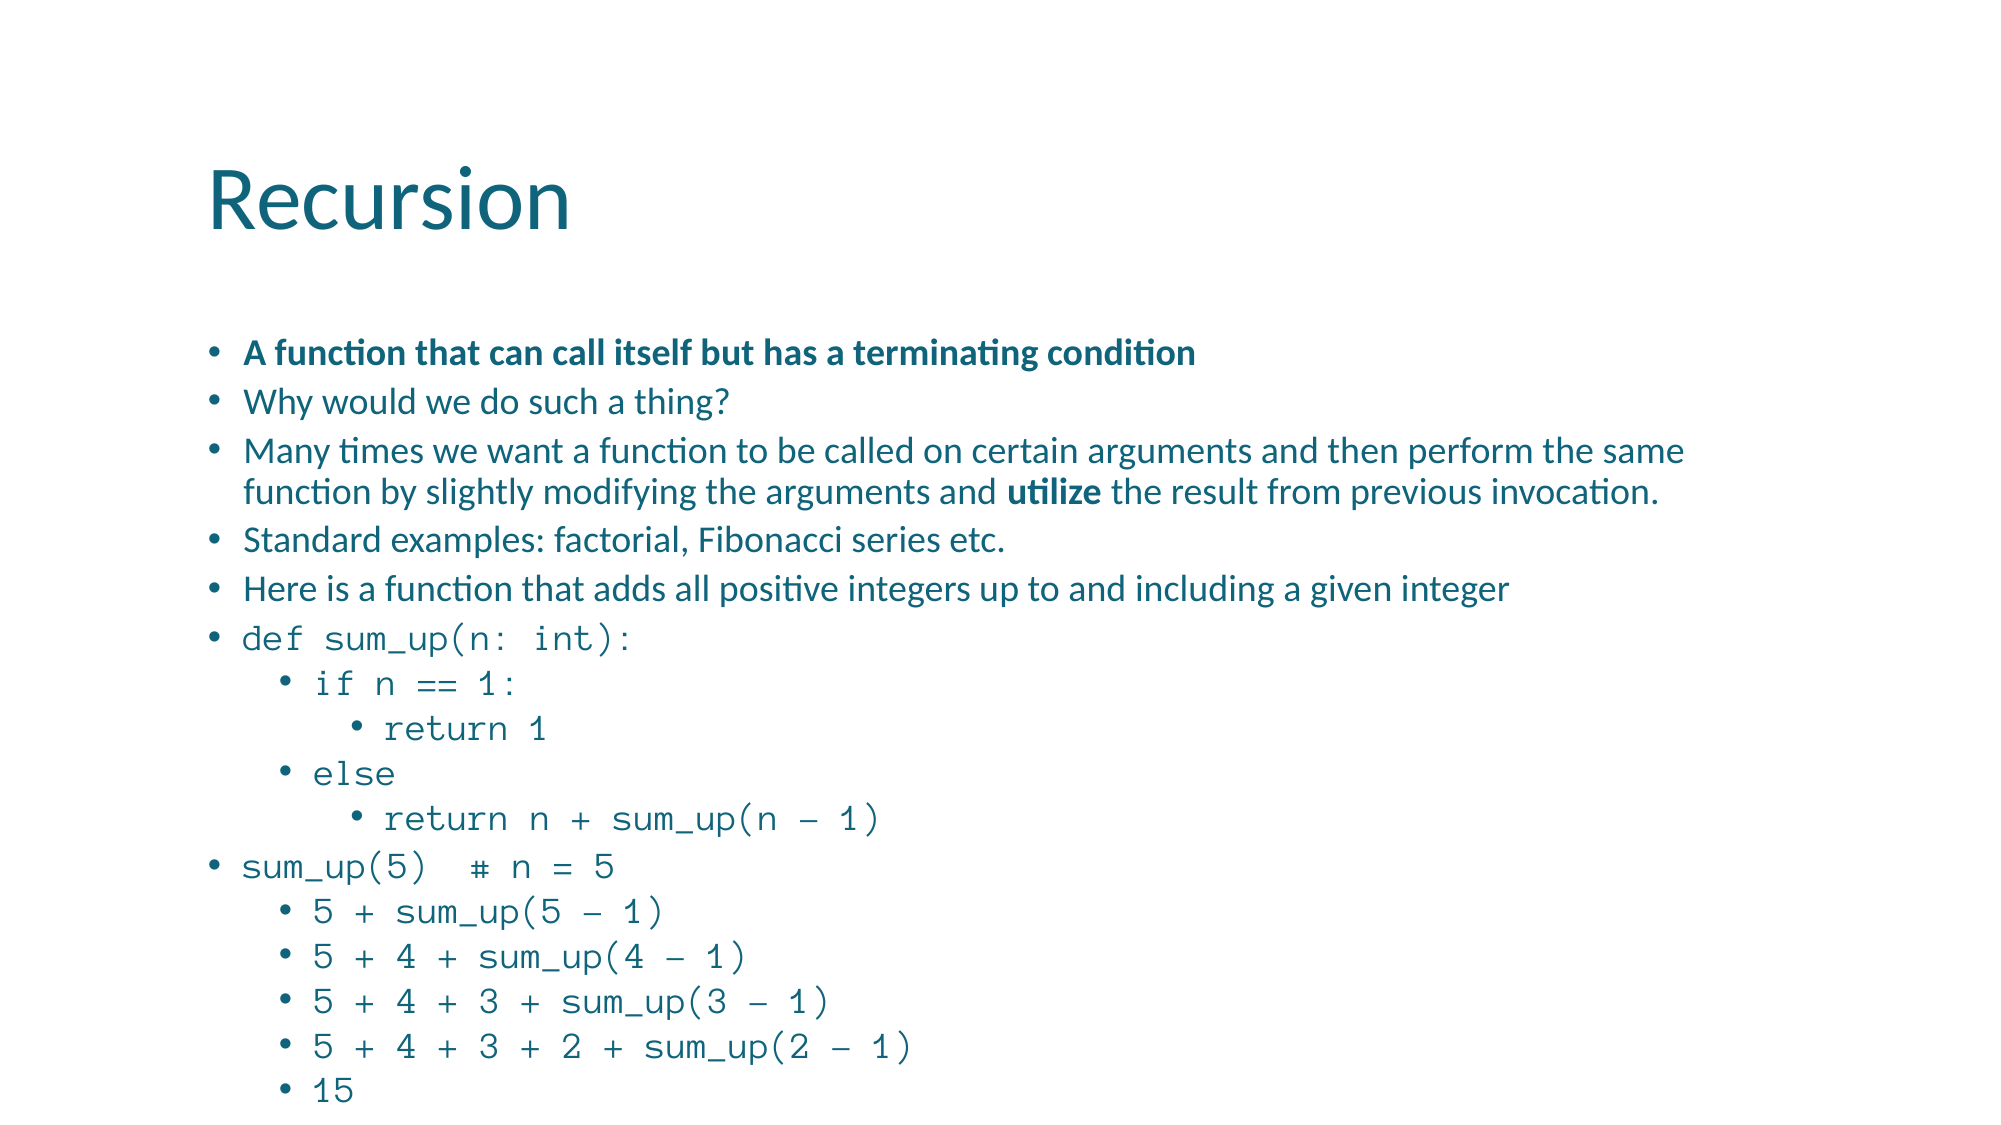

# Recursion
A function that can call itself but has a terminating condition
Why would we do such a thing?
Many times we want a function to be called on certain arguments and then perform the same function by slightly modifying the arguments and utilize the result from previous invocation.
Standard examples: factorial, Fibonacci series etc.
Here is a function that adds all positive integers up to and including a given integer
def sum_up(n: int):
if n == 1:
return 1
else
return n + sum_up(n – 1)
sum_up(5)	# n = 5
5 + sum_up(5 – 1)
5 + 4 + sum_up(4 – 1)
5 + 4 + 3 + sum_up(3 – 1)
5 + 4 + 3 + 2 + sum_up(2 – 1)
15